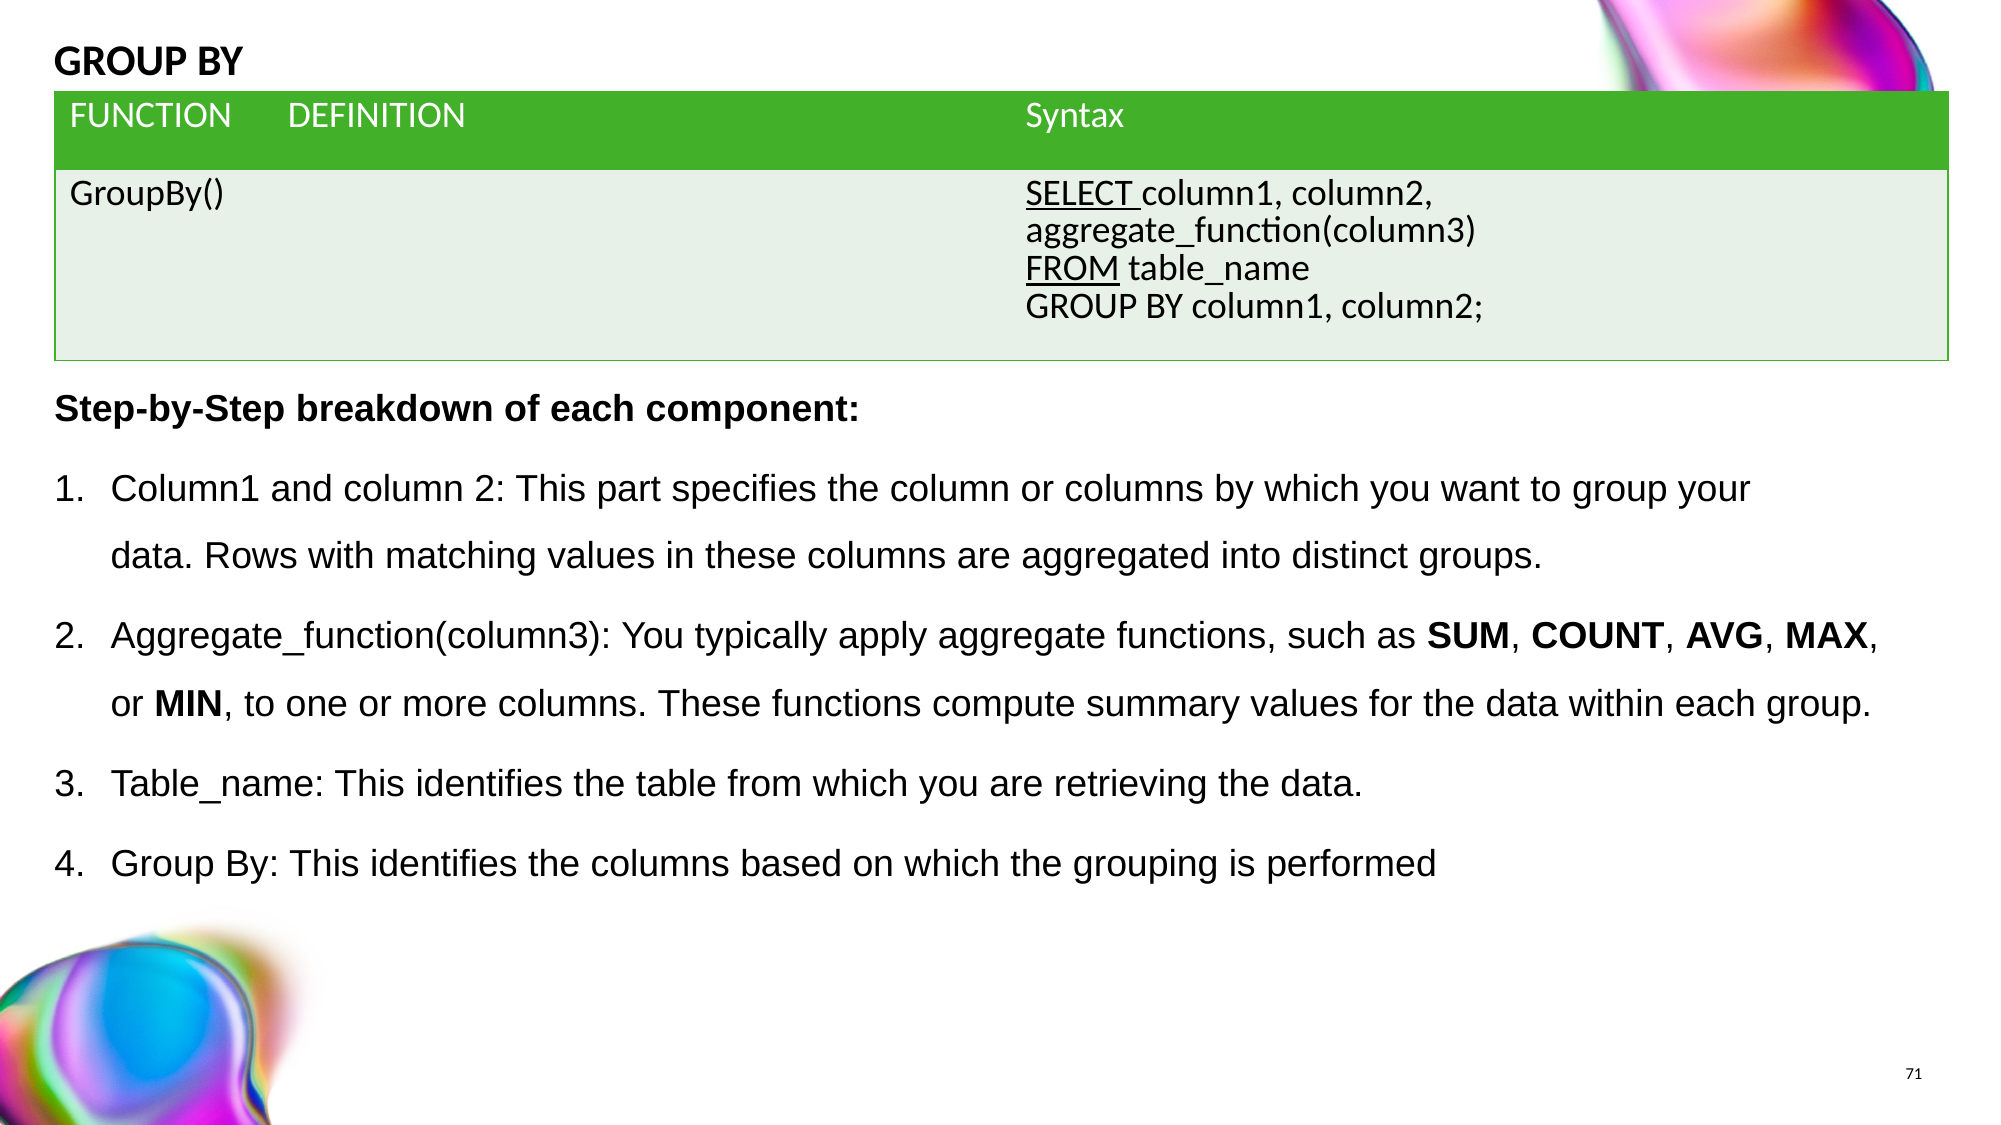

# GROUP BY
| FUNCTION | DEFINITION | Syntax |
| --- | --- | --- |
| GroupBy() |  | SELECT column1, column2,  aggregate\_function(column3)  FROM table\_name  GROUP BY column1, column2; |
Step-by-Step breakdown of each component:
Column1 and column 2: This part specifies the column or columns by which you want to group your data. Rows with matching values in these columns are aggregated into distinct groups.
Aggregate_function(column3): You typically apply aggregate functions, such as SUM, COUNT, AVG, MAX, or MIN, to one or more columns. These functions compute summary values for the data within each group.
Table_name: This identifies the table from which you are retrieving the data.
Group By: This identifies the columns based on which the grouping is performed